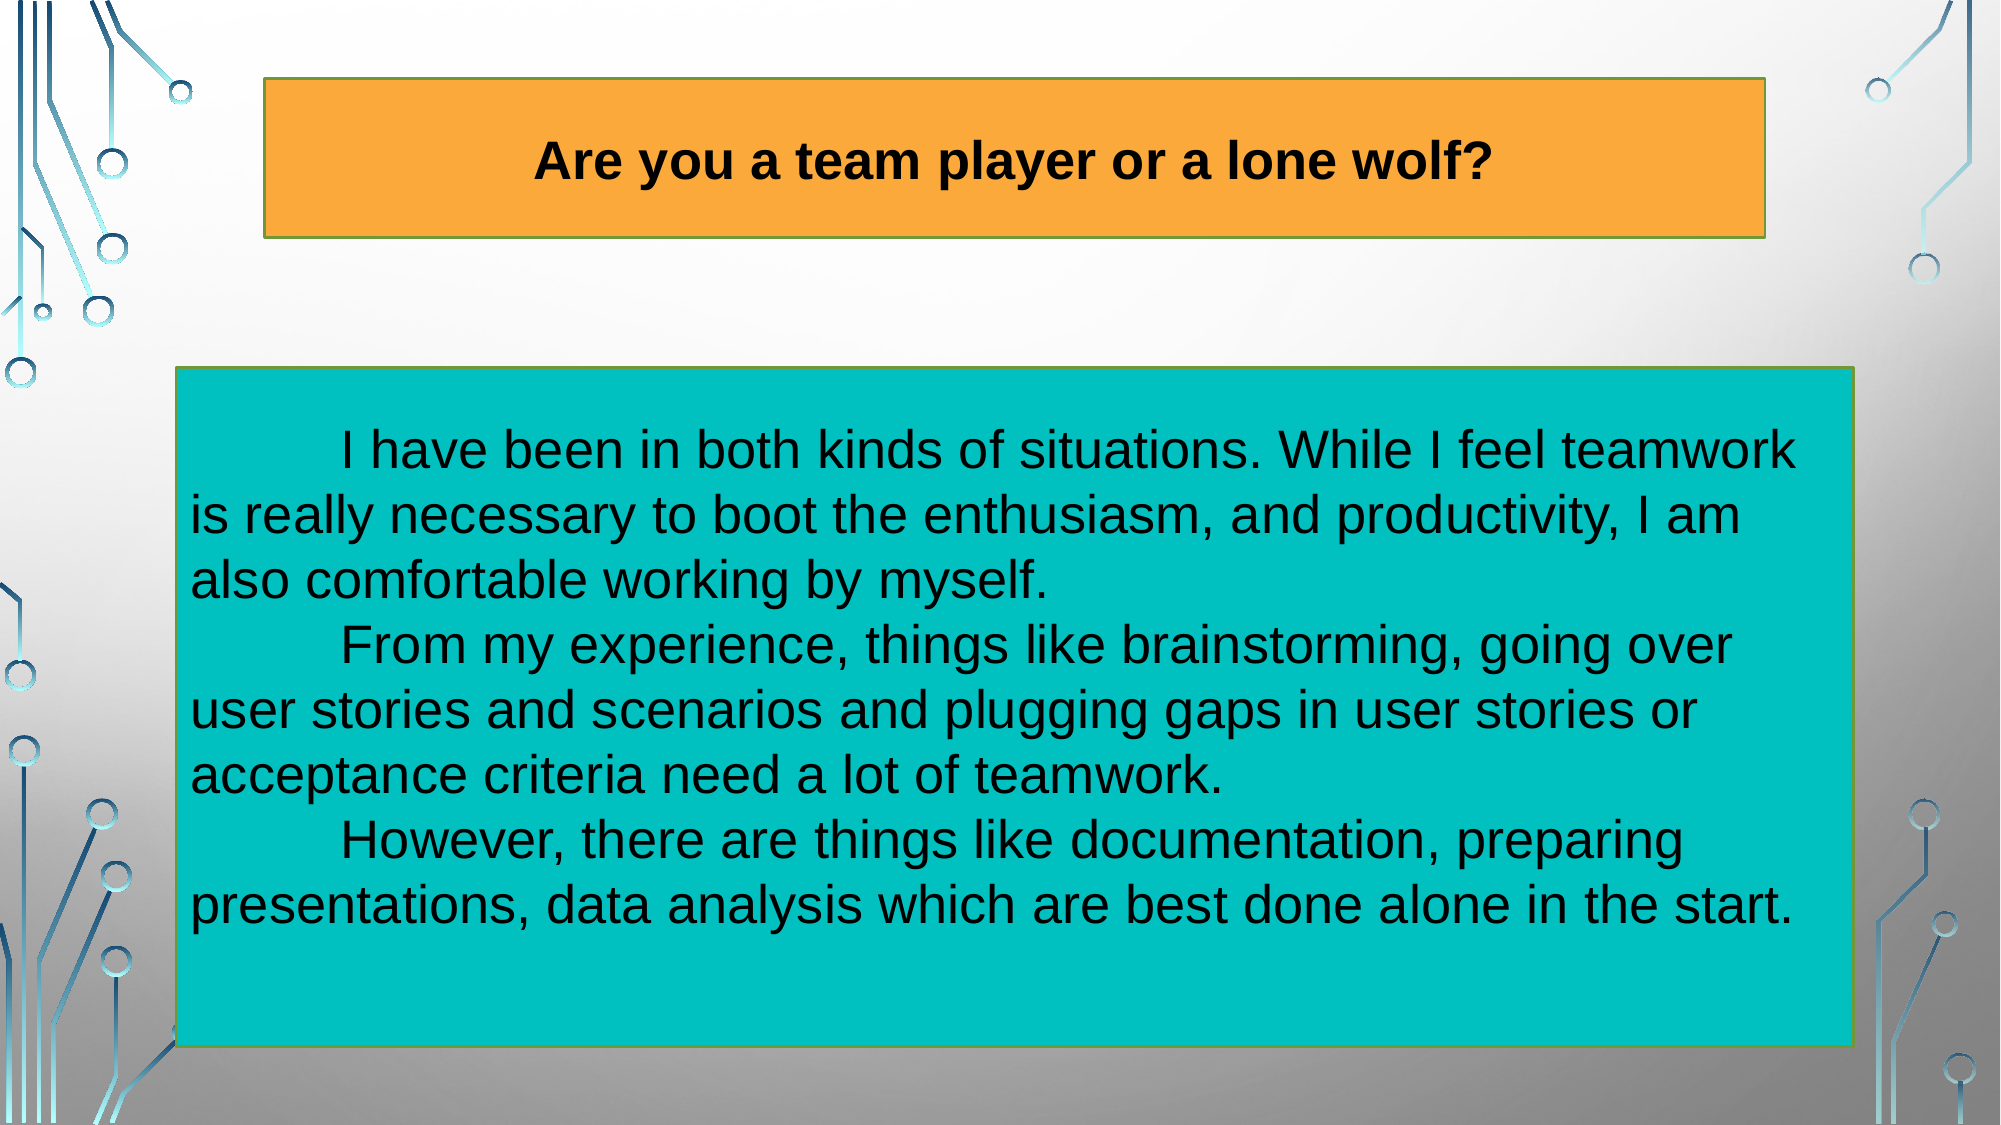

Are you a team player or a lone wolf?
	I have been in both kinds of situations. While I feel teamwork is really necessary to boot the enthusiasm, and productivity, I am also comfortable working by myself.
	From my experience, things like brainstorming, going over user stories and scenarios and plugging gaps in user stories or acceptance criteria need a lot of teamwork.
	However, there are things like documentation, preparing presentations, data analysis which are best done alone in the start.